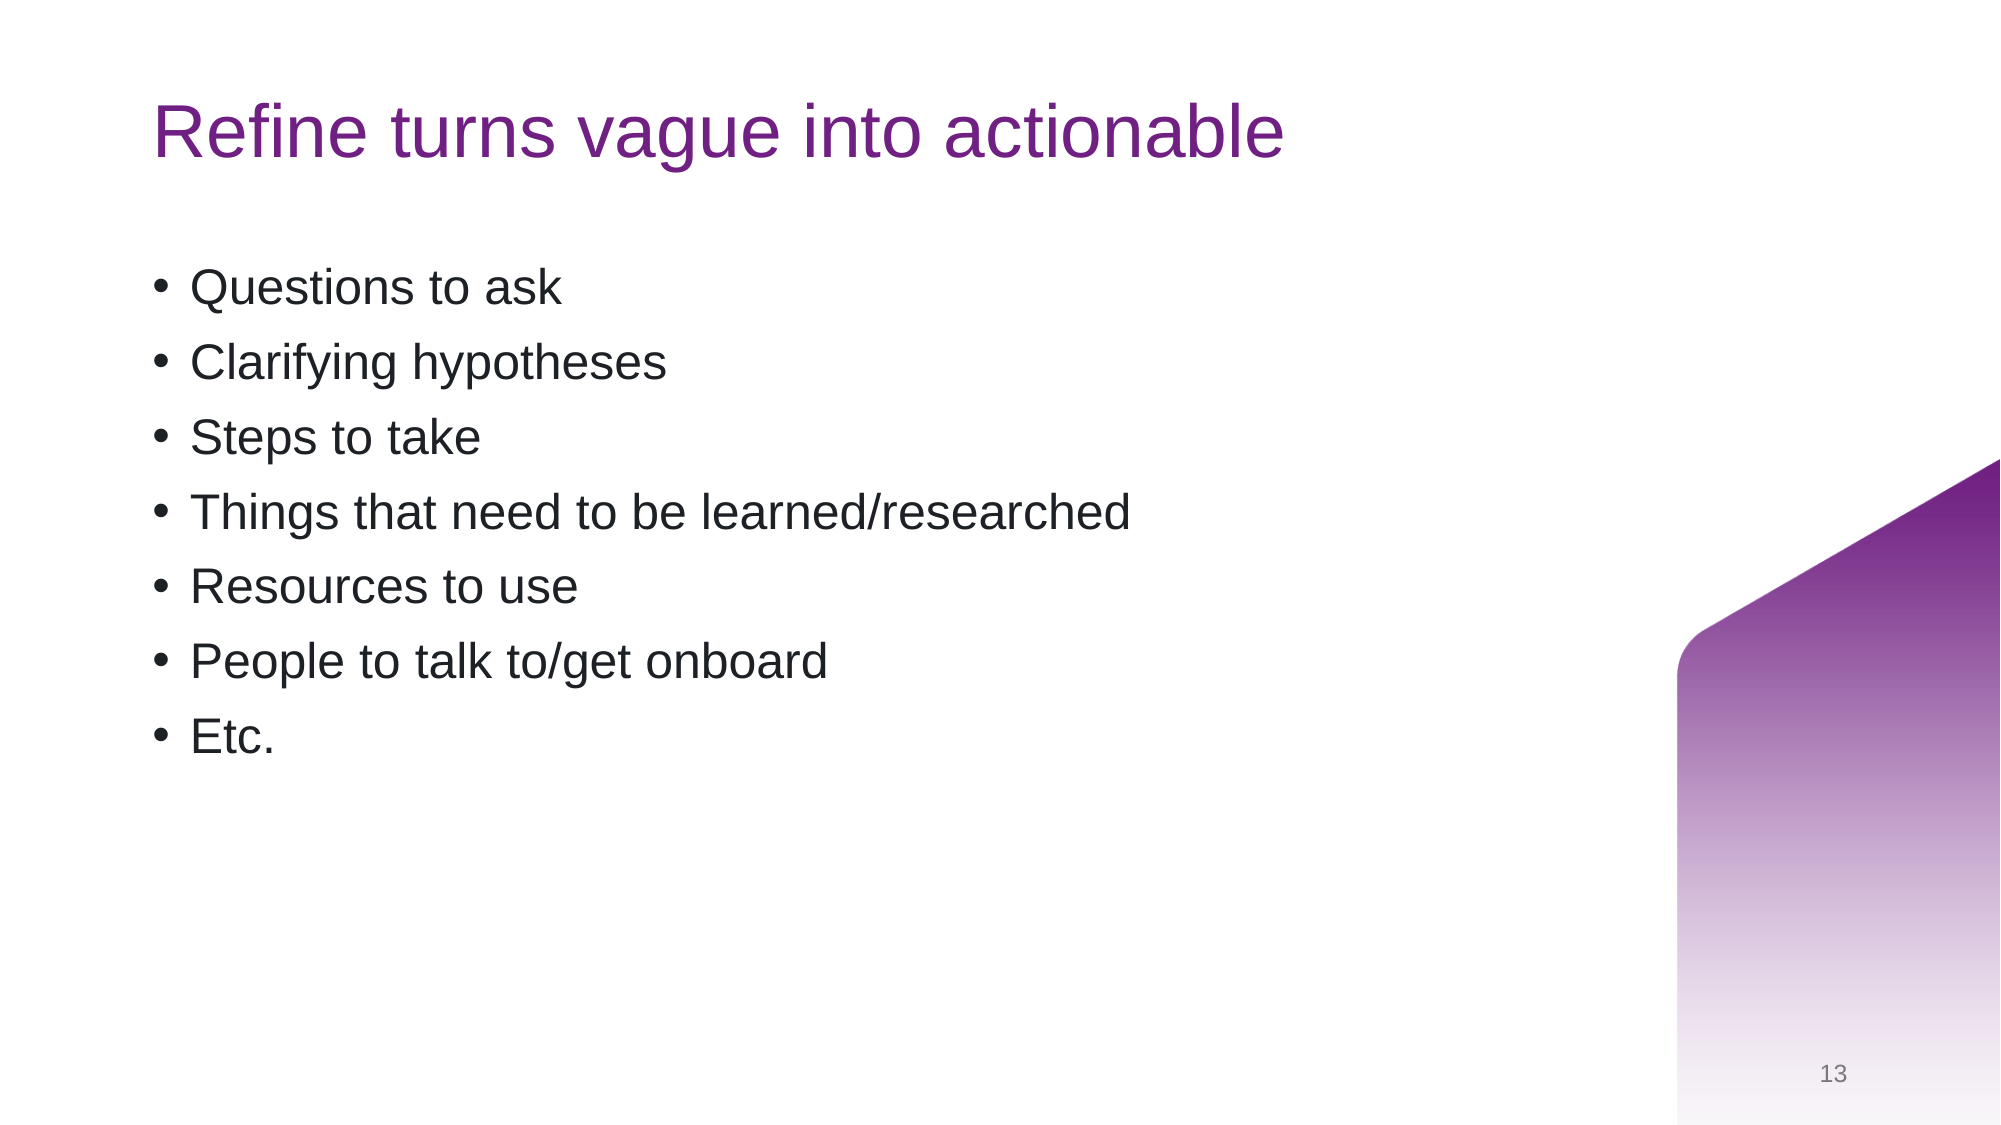

# Refine turns vague into actionable
Questions to ask
Clarifying hypotheses
Steps to take
Things that need to be learned/researched
Resources to use
People to talk to/get onboard
Etc.

13